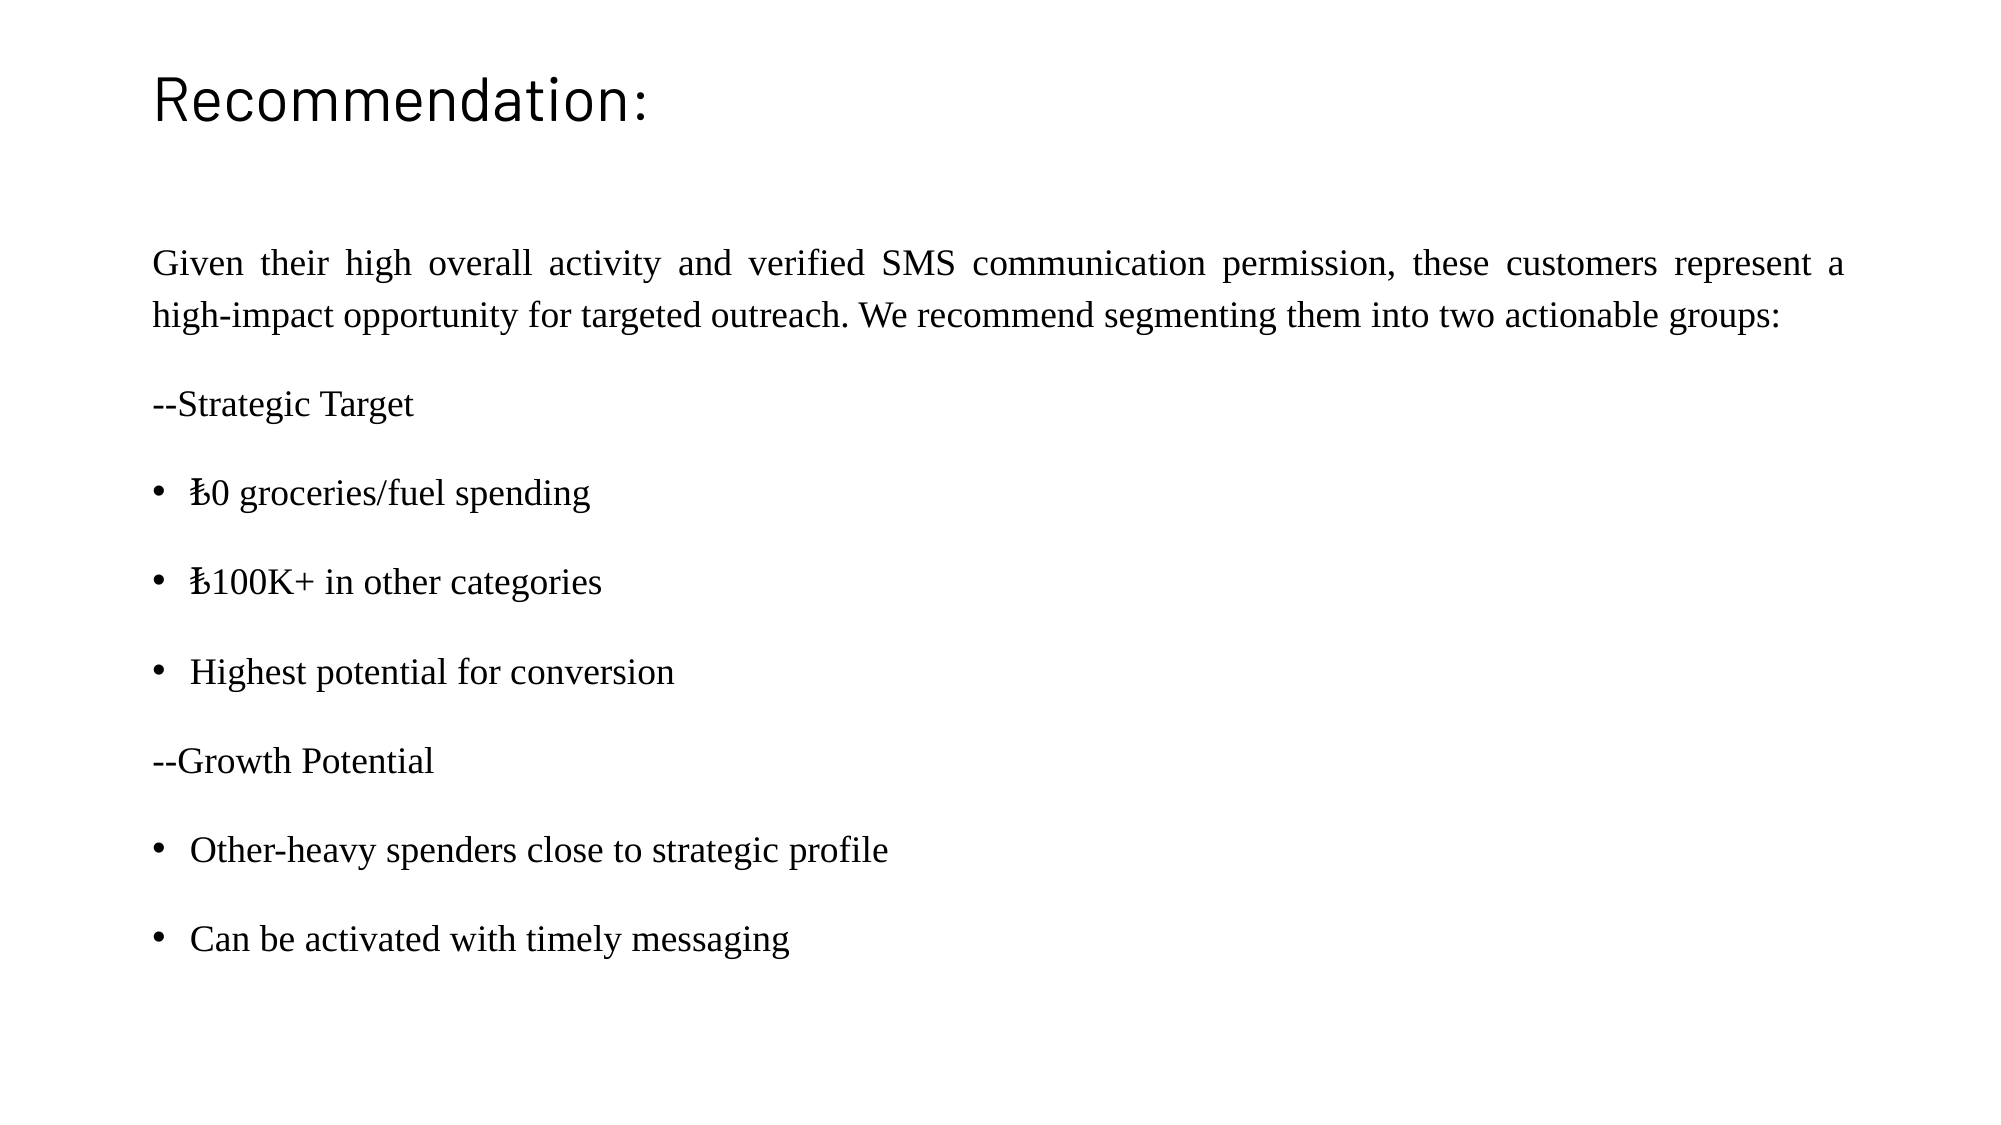

# Recommendation:
Given their high overall activity and verified SMS communication permission, these customers represent a high-impact opportunity for targeted outreach. We recommend segmenting them into two actionable groups:
--Strategic Target
₺0 groceries/fuel spending
₺100K+ in other categories
Highest potential for conversion
--Growth Potential
Other-heavy spenders close to strategic profile
Can be activated with timely messaging